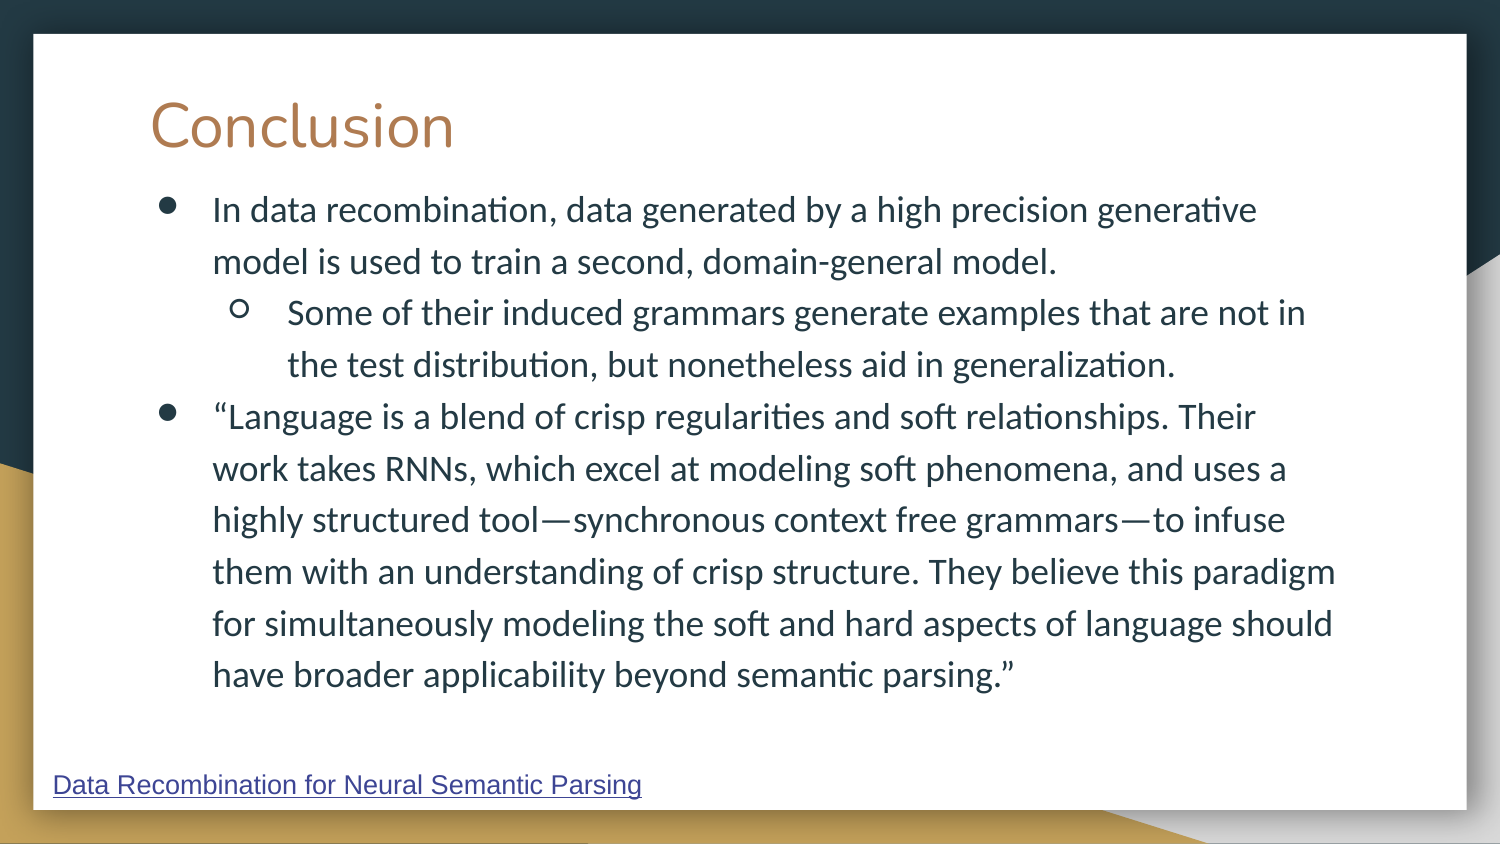

# Conclusion
In data recombination, data generated by a high precision generative model is used to train a second, domain-general model.
Some of their induced grammars generate examples that are not in the test distribution, but nonetheless aid in generalization.
“Language is a blend of crisp regularities and soft relationships. Their work takes RNNs, which excel at modeling soft phenomena, and uses a highly structured tool—synchronous context free grammars—to infuse them with an understanding of crisp structure. They believe this paradigm for simultaneously modeling the soft and hard aspects of language should have broader applicability beyond semantic parsing.”
Data Recombination for Neural Semantic Parsing